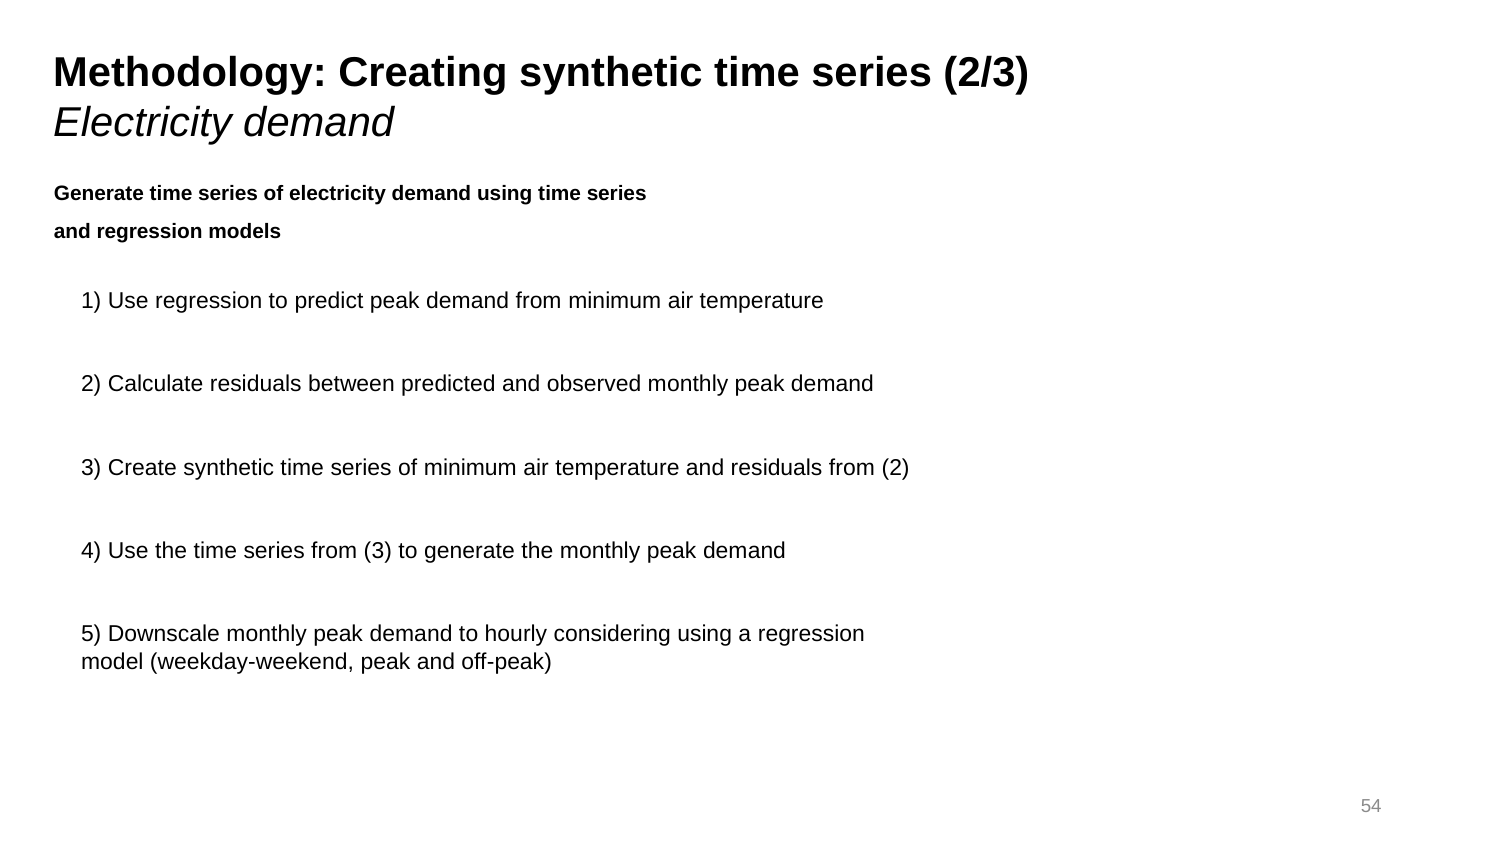

Methodology: Creating synthetic time series (2/3)
Electricity demand
Generate time series of electricity demand using time series
and regression models
1) Use regression to predict peak demand from minimum air temperature
2) Calculate residuals between predicted and observed monthly peak demand
3) Create synthetic time series of minimum air temperature and residuals from (2)
4) Use the time series from (3) to generate the monthly peak demand
5) Downscale monthly peak demand to hourly considering using a regression model (weekday-weekend, peak and off-peak)
54